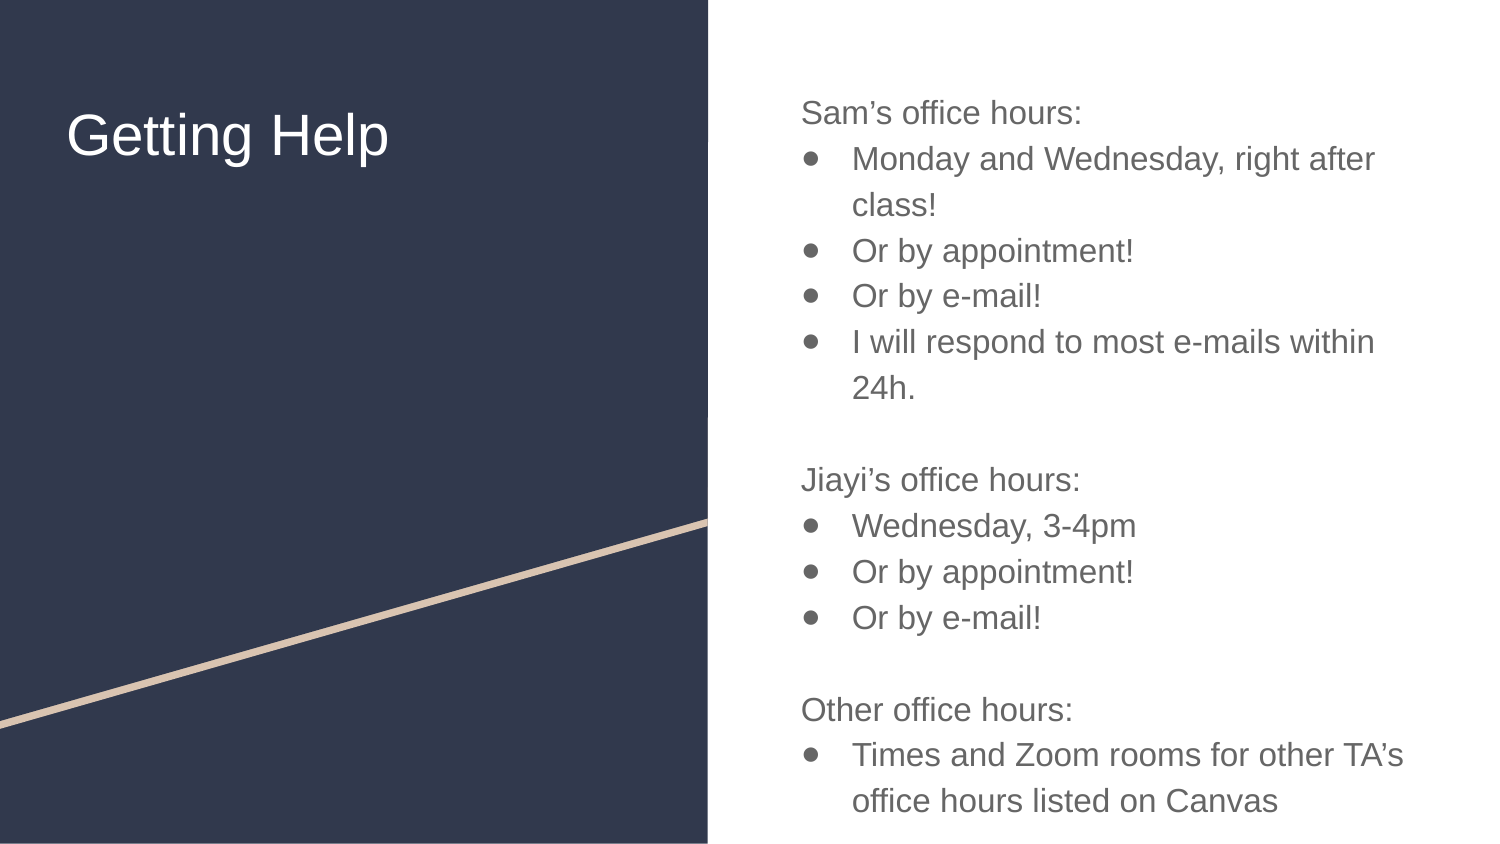

Sam’s office hours:
Monday and Wednesday, right after class!
Or by appointment!
Or by e-mail!
I will respond to most e-mails within 24h.

Jiayi’s office hours:
Wednesday, 3-4pm
Or by appointment!
Or by e-mail!

Other office hours:
Times and Zoom rooms for other TA’s office hours listed on Canvas

# Getting Help